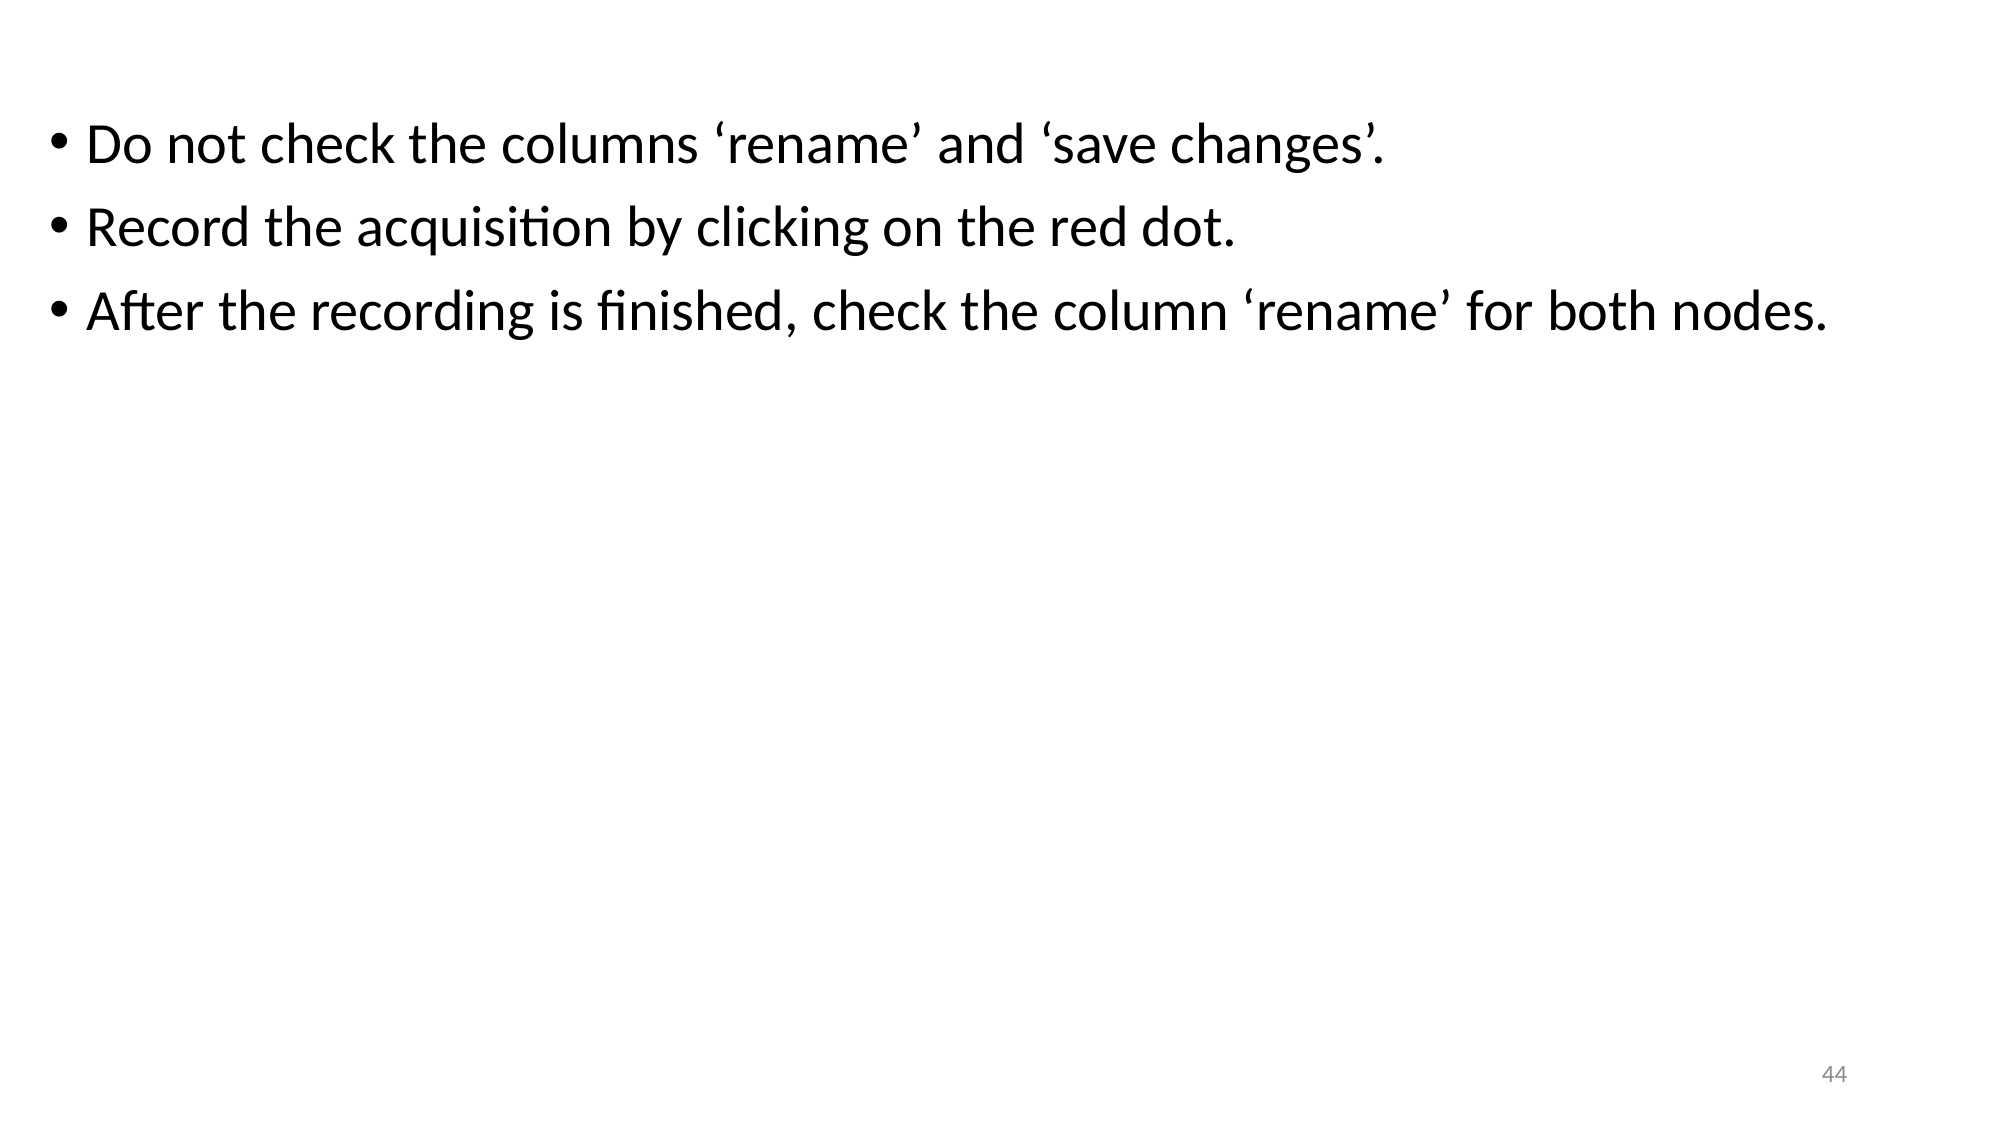

Do not check the columns ‘rename’ and ‘save changes’.
Record the acquisition by clicking on the red dot.
After the recording is finished, check the column ‘rename’ for both nodes.
44